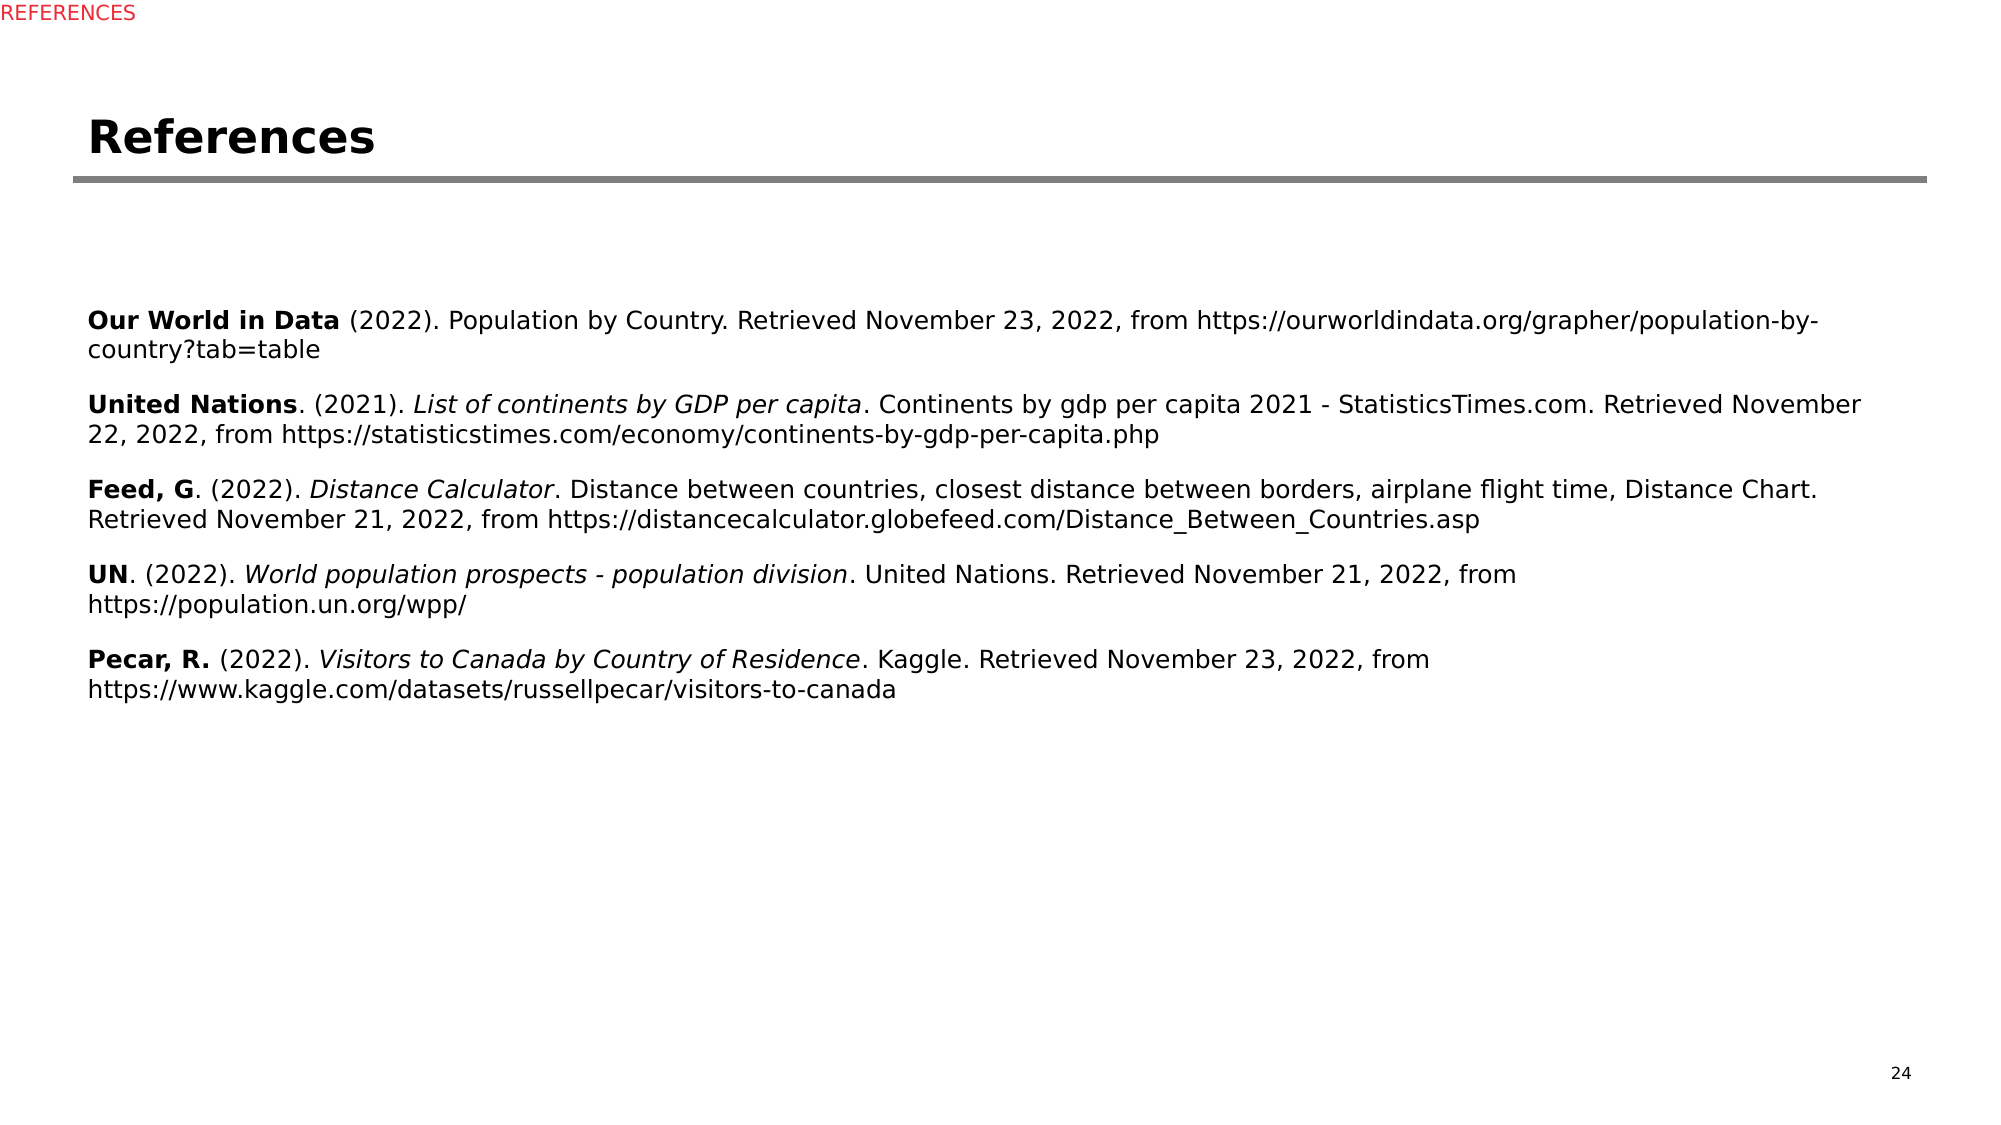

references
References

Our World in Data (2022). Population by Country. Retrieved November 23, 2022, from https://ourworldindata.org/grapher/population-by-	country?tab=table
United Nations. (2021). List of continents by GDP per capita. Continents by gdp per capita 2021 - StatisticsTimes.com. Retrieved November 	22, 2022, from https://statisticstimes.com/economy/continents-by-gdp-per-capita.php
Feed, G. (2022). Distance Calculator. Distance between countries, closest distance between borders, airplane flight time, Distance Chart. 	Retrieved November 21, 2022, from https://distancecalculator.globefeed.com/Distance_Between_Countries.asp
UN. (2022). World population prospects - population division. United Nations. Retrieved November 21, 2022, from 	https://population.un.org/wpp/
Pecar, R. (2022). Visitors to Canada by Country of Residence. Kaggle. Retrieved November 23, 2022, from 	https://www.kaggle.com/datasets/russellpecar/visitors-to-canada

24